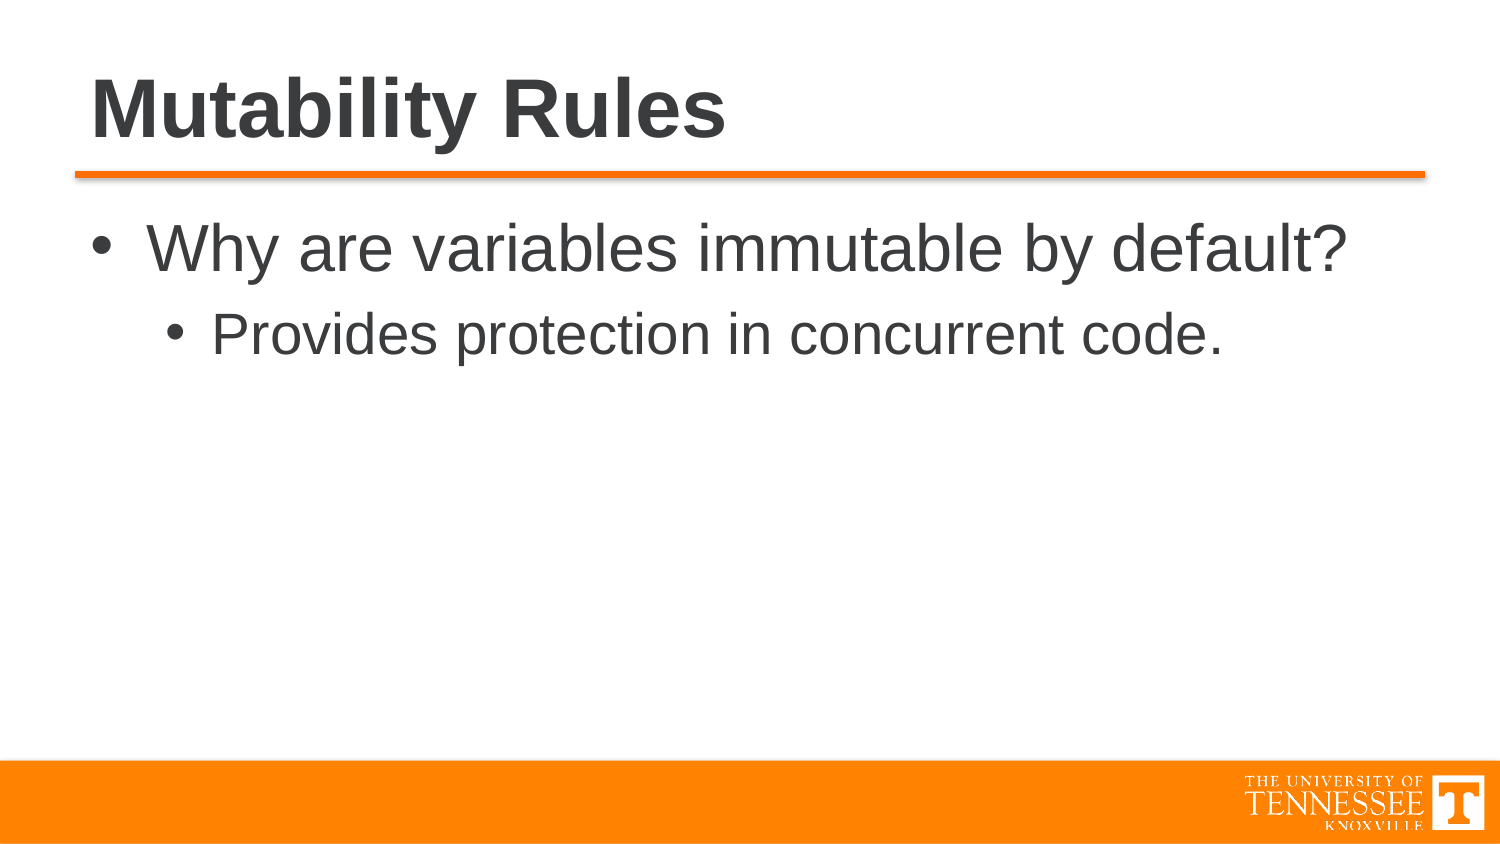

# Mutability Rules
Why are variables immutable by default?
Provides protection in concurrent code.